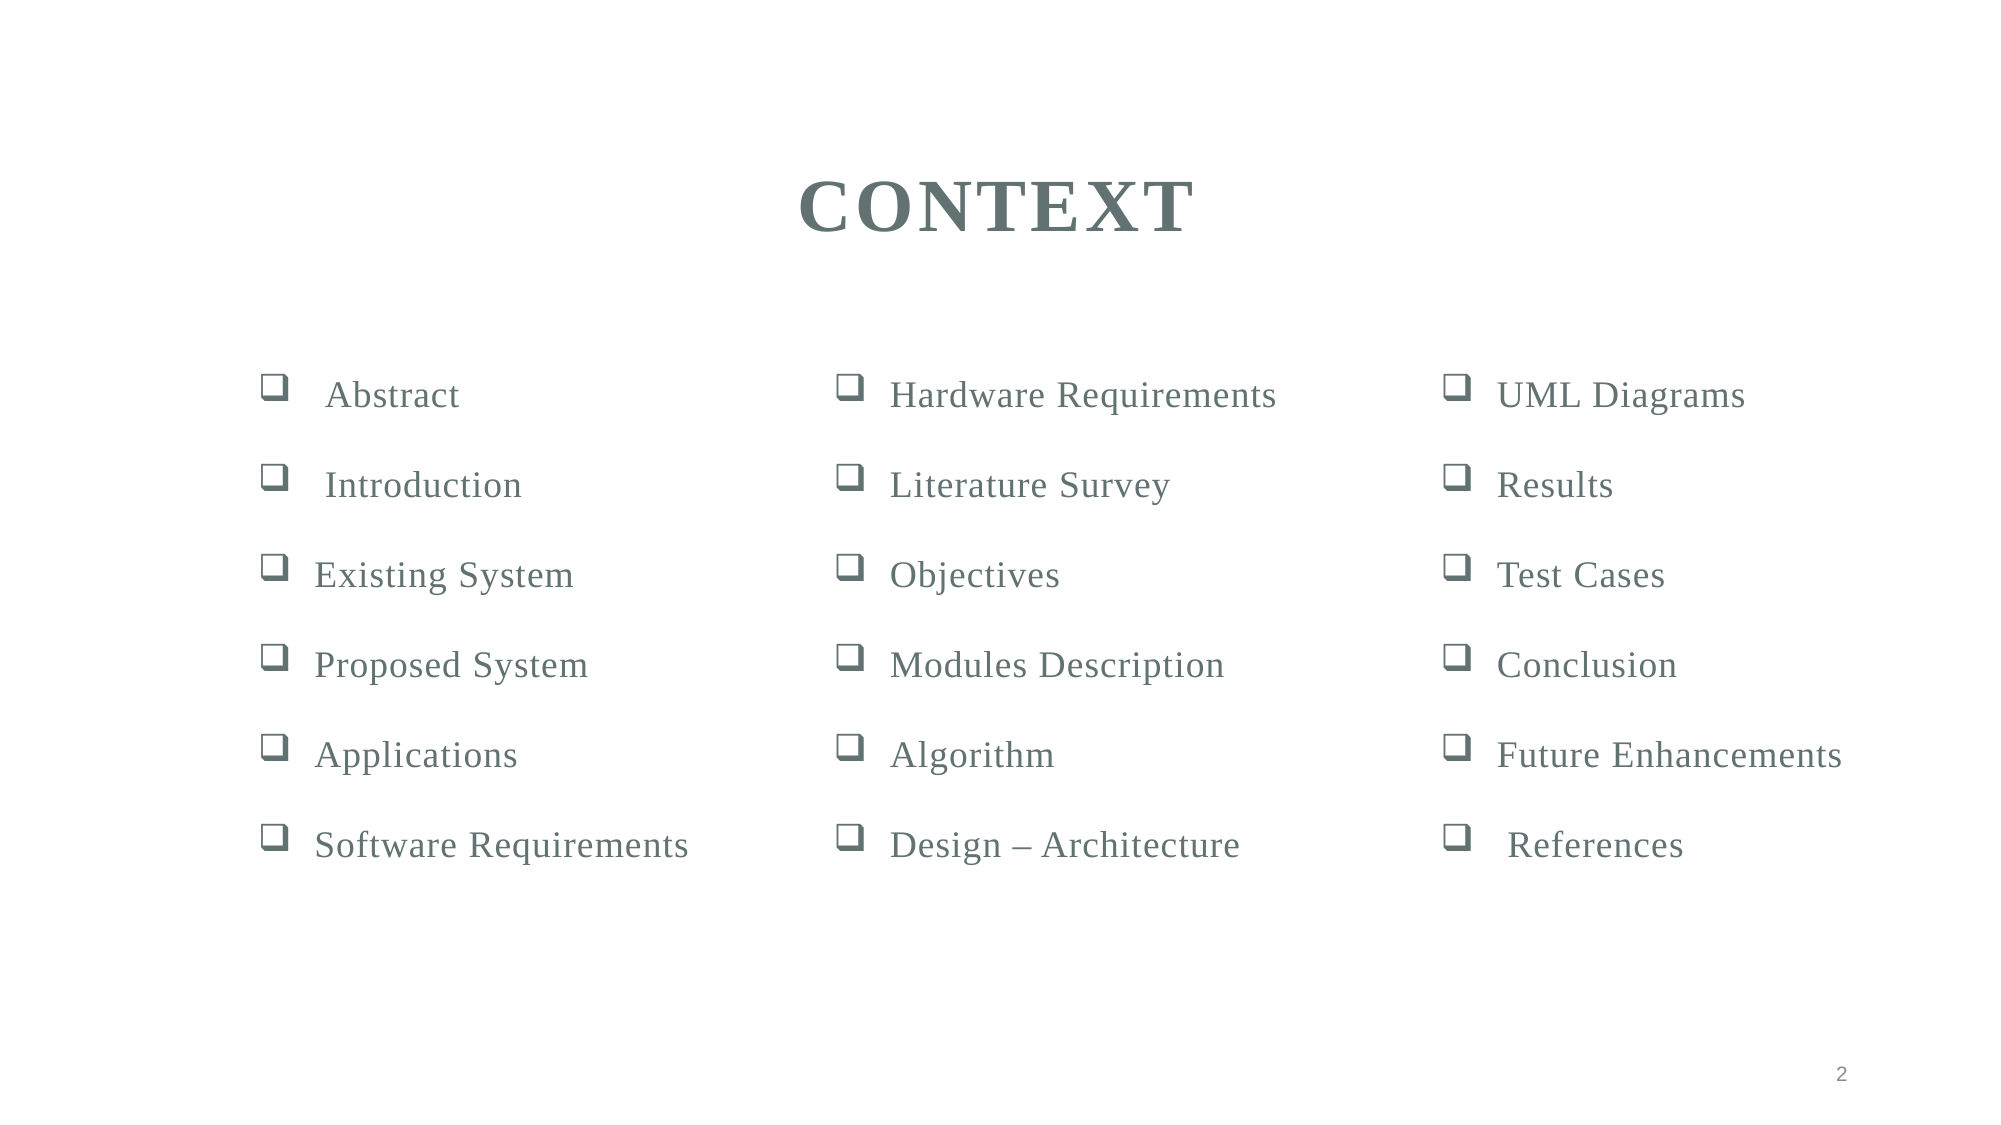

# cONTEXT
 Abstract
 Introduction
Existing System
Proposed System
Applications
Software Requirements

Hardware Requirements
Literature Survey
Objectives
Modules Description
Algorithm
Design – Architecture
UML Diagrams
Results
Test Cases
Conclusion
Future Enhancements
 References
2